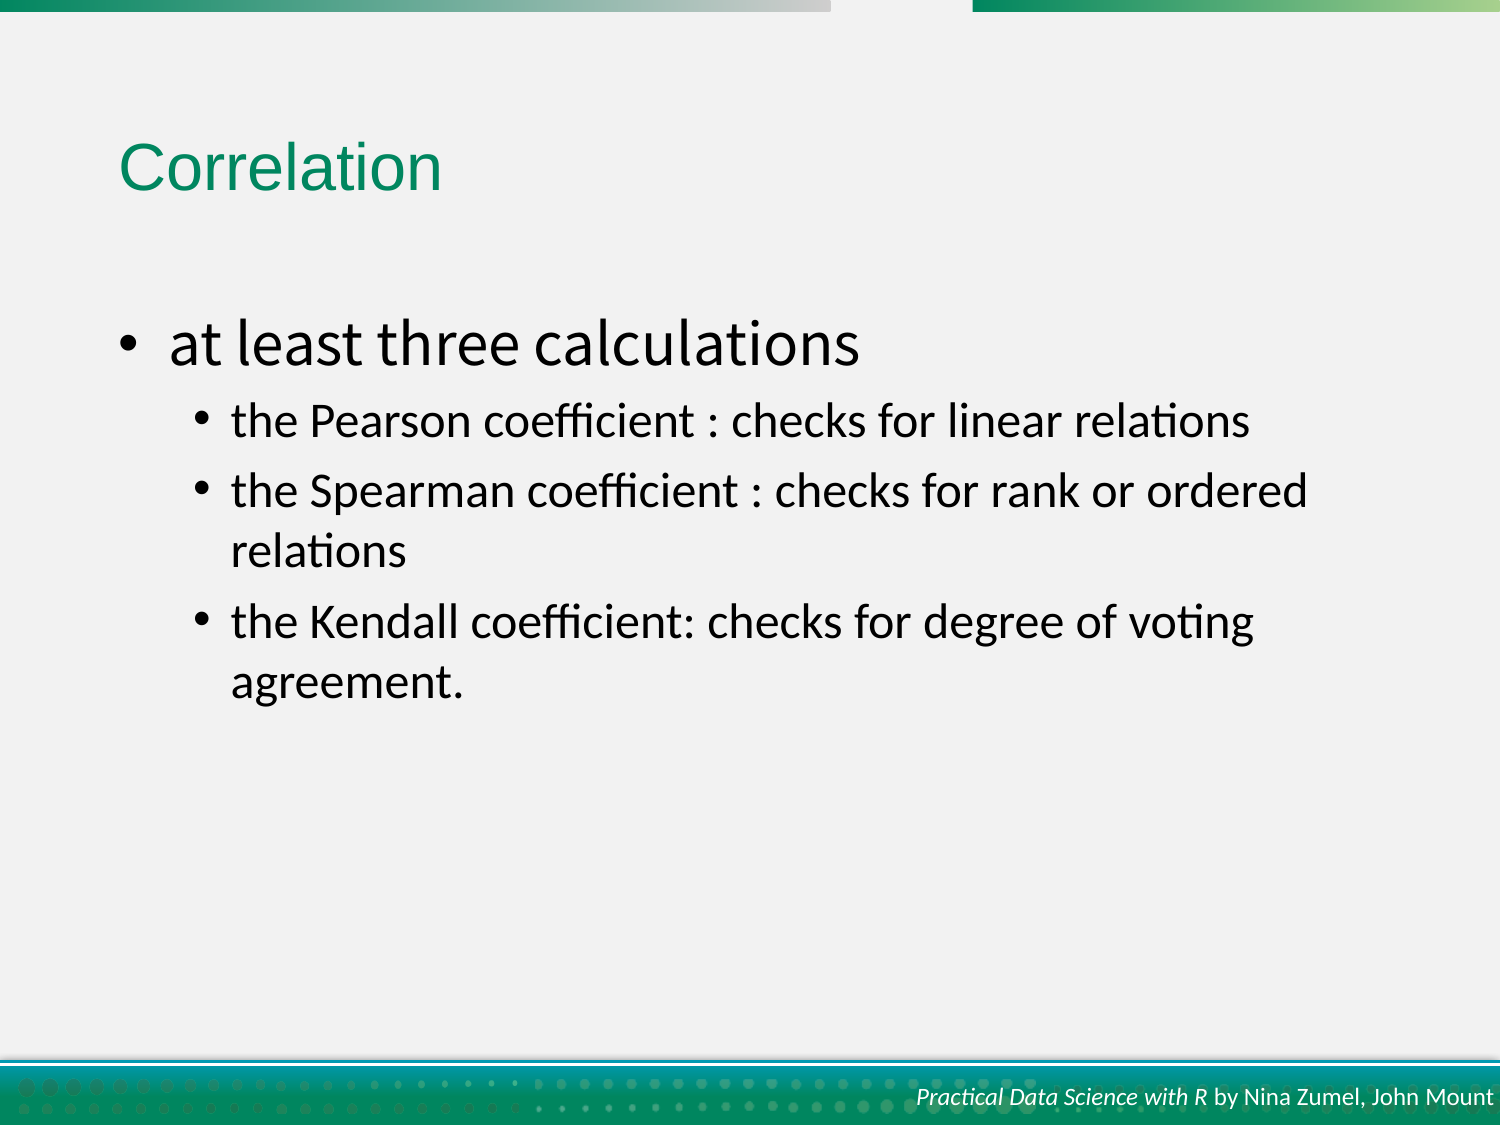

# Correlation
 at least three calculations
the Pearson coefficient : checks for linear relations
the Spearman coefficient : checks for rank or ordered relations
the Kendall coefficient: checks for degree of voting agreement.
Practical Data Science with R by Nina Zumel, John Mount​